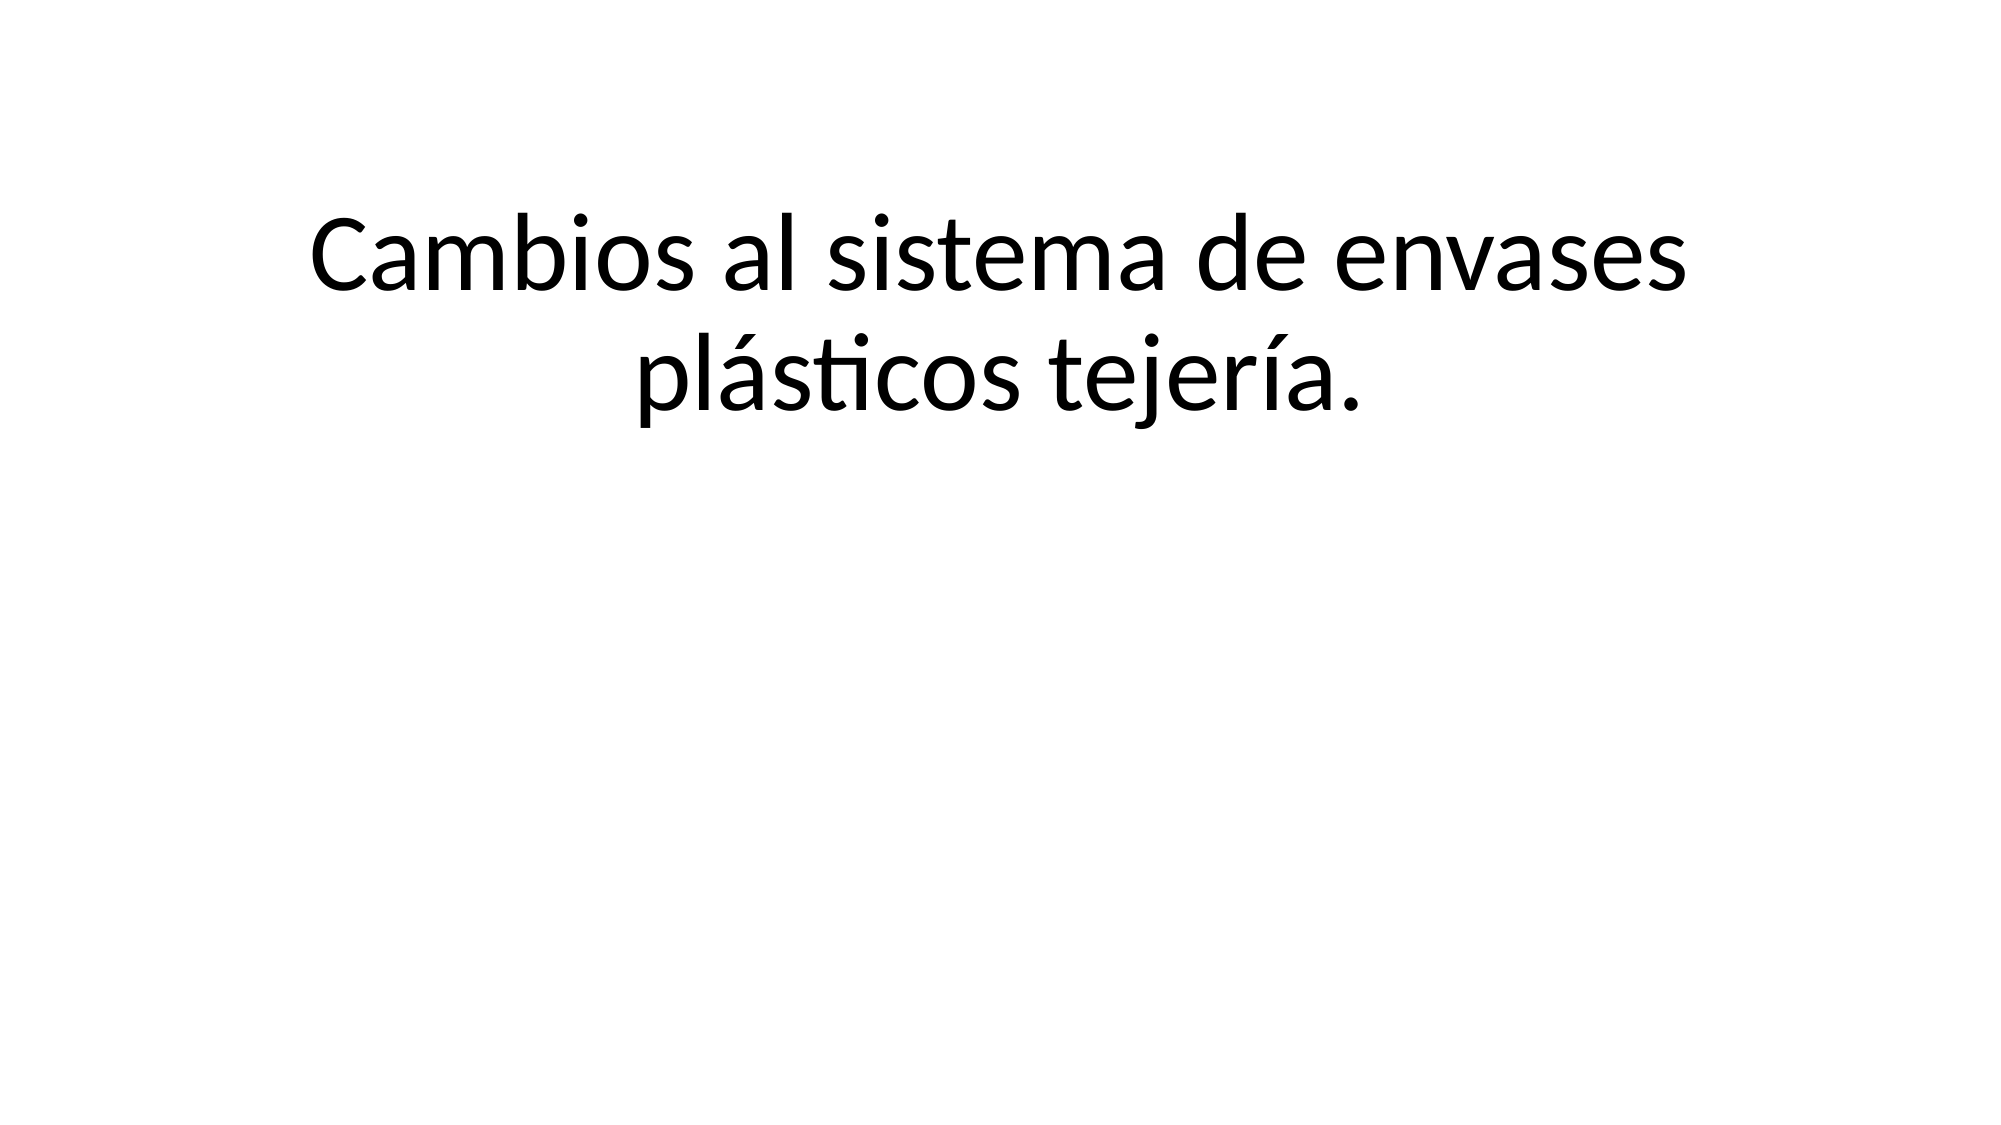

# Cambios al sistema de envases plásticos tejería.